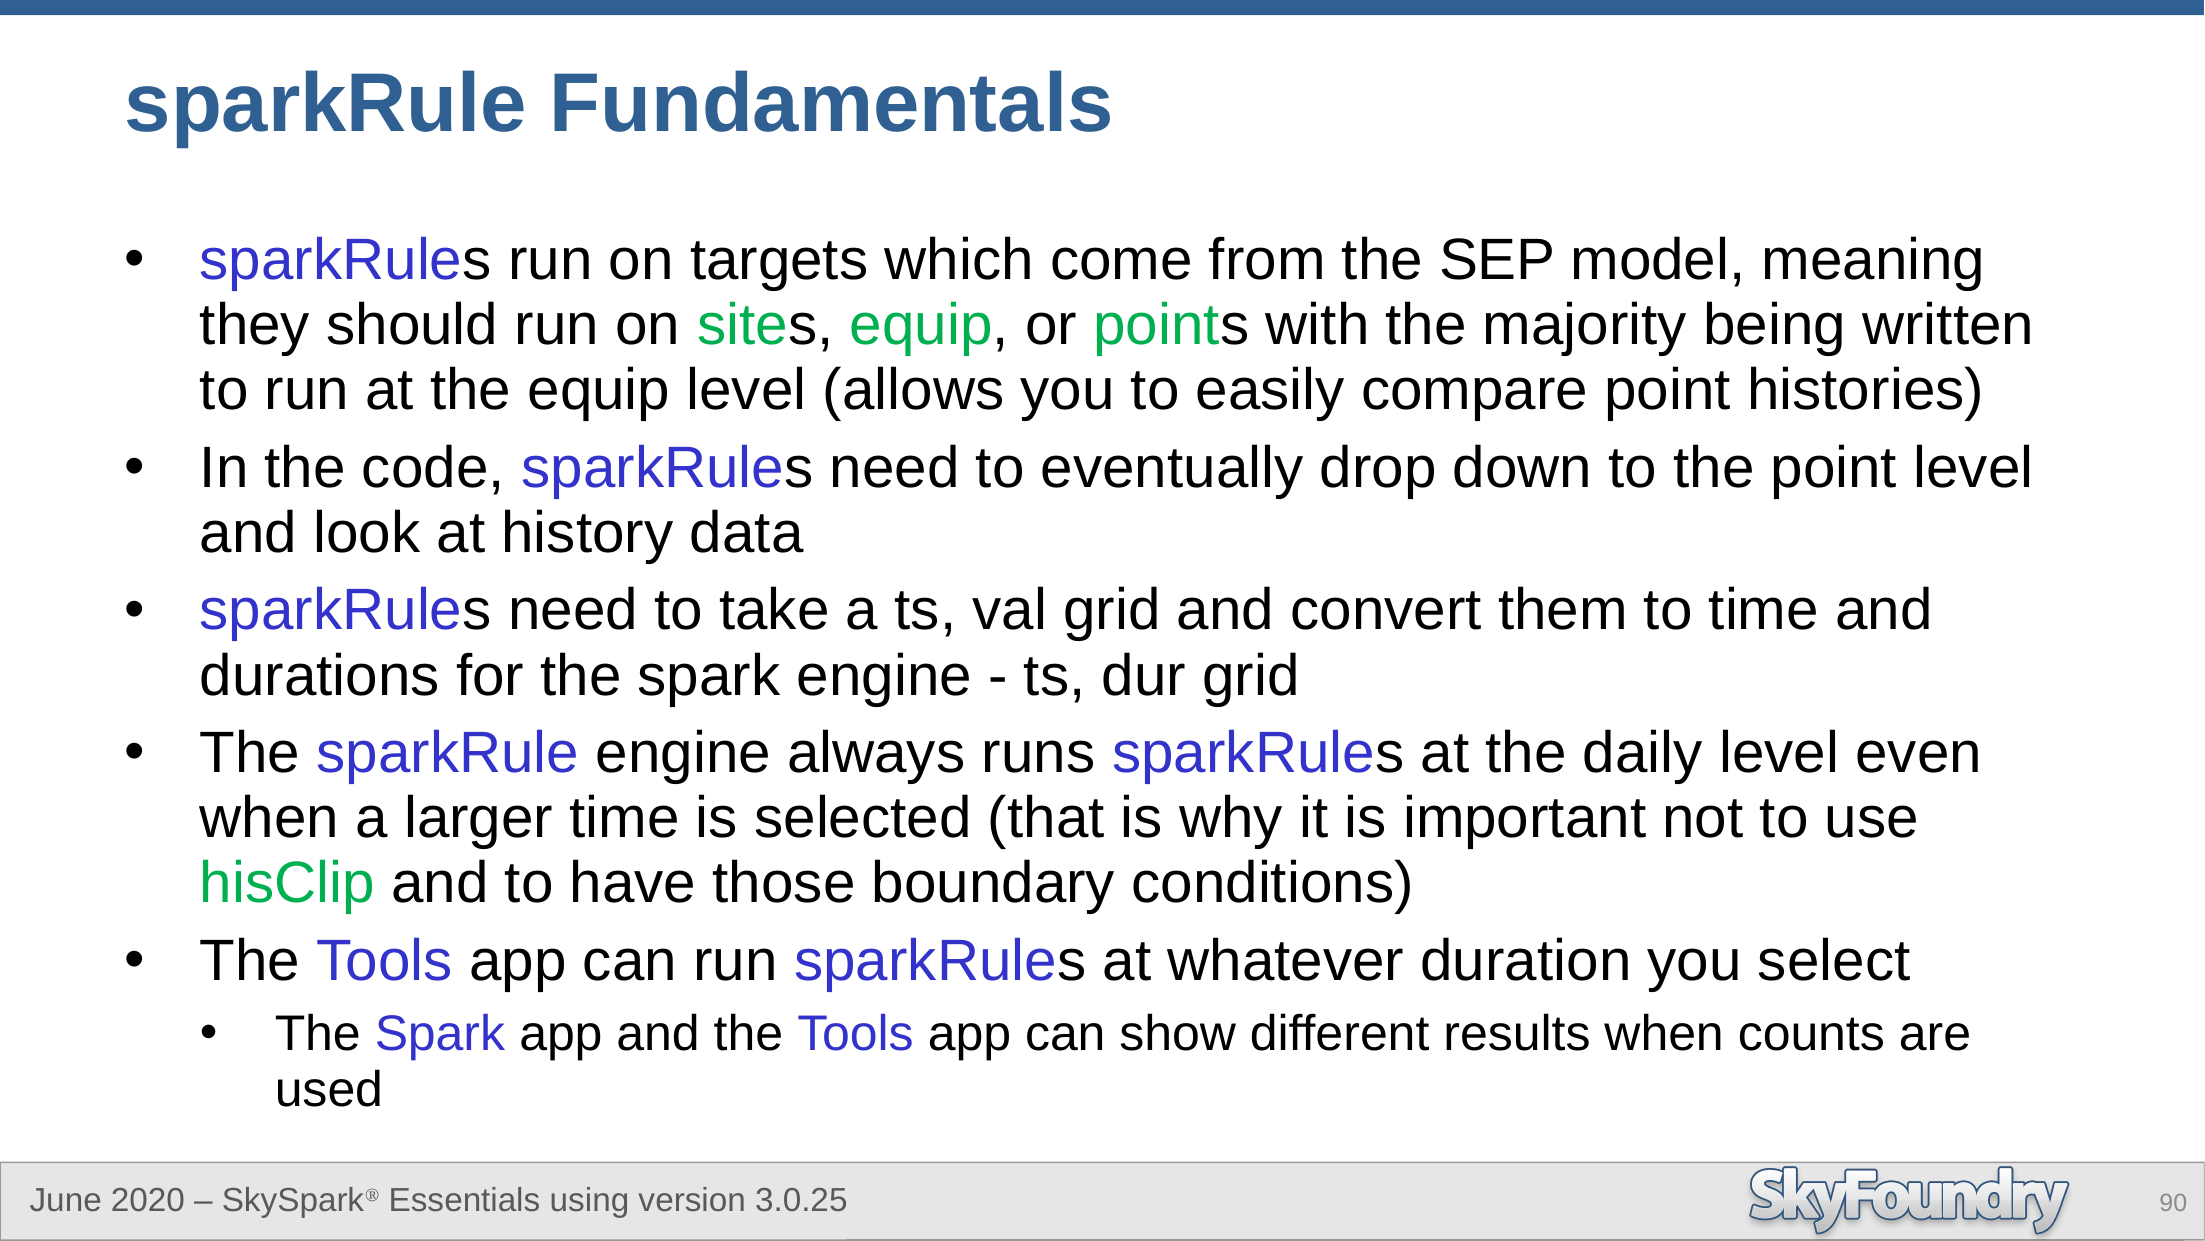

# sparkRule Fundamentals
sparkRules run on targets which come from the SEP model, meaning they should run on sites, equip, or points with the majority being written to run at the equip level (allows you to easily compare point histories)
In the code, sparkRules need to eventually drop down to the point level and look at history data
sparkRules need to take a ts, val grid and convert them to time and durations for the spark engine - ts, dur grid
The sparkRule engine always runs sparkRules at the daily level even when a larger time is selected (that is why it is important not to use hisClip and to have those boundary conditions)
The Tools app can run sparkRules at whatever duration you select
The Spark app and the Tools app can show different results when counts are used
90